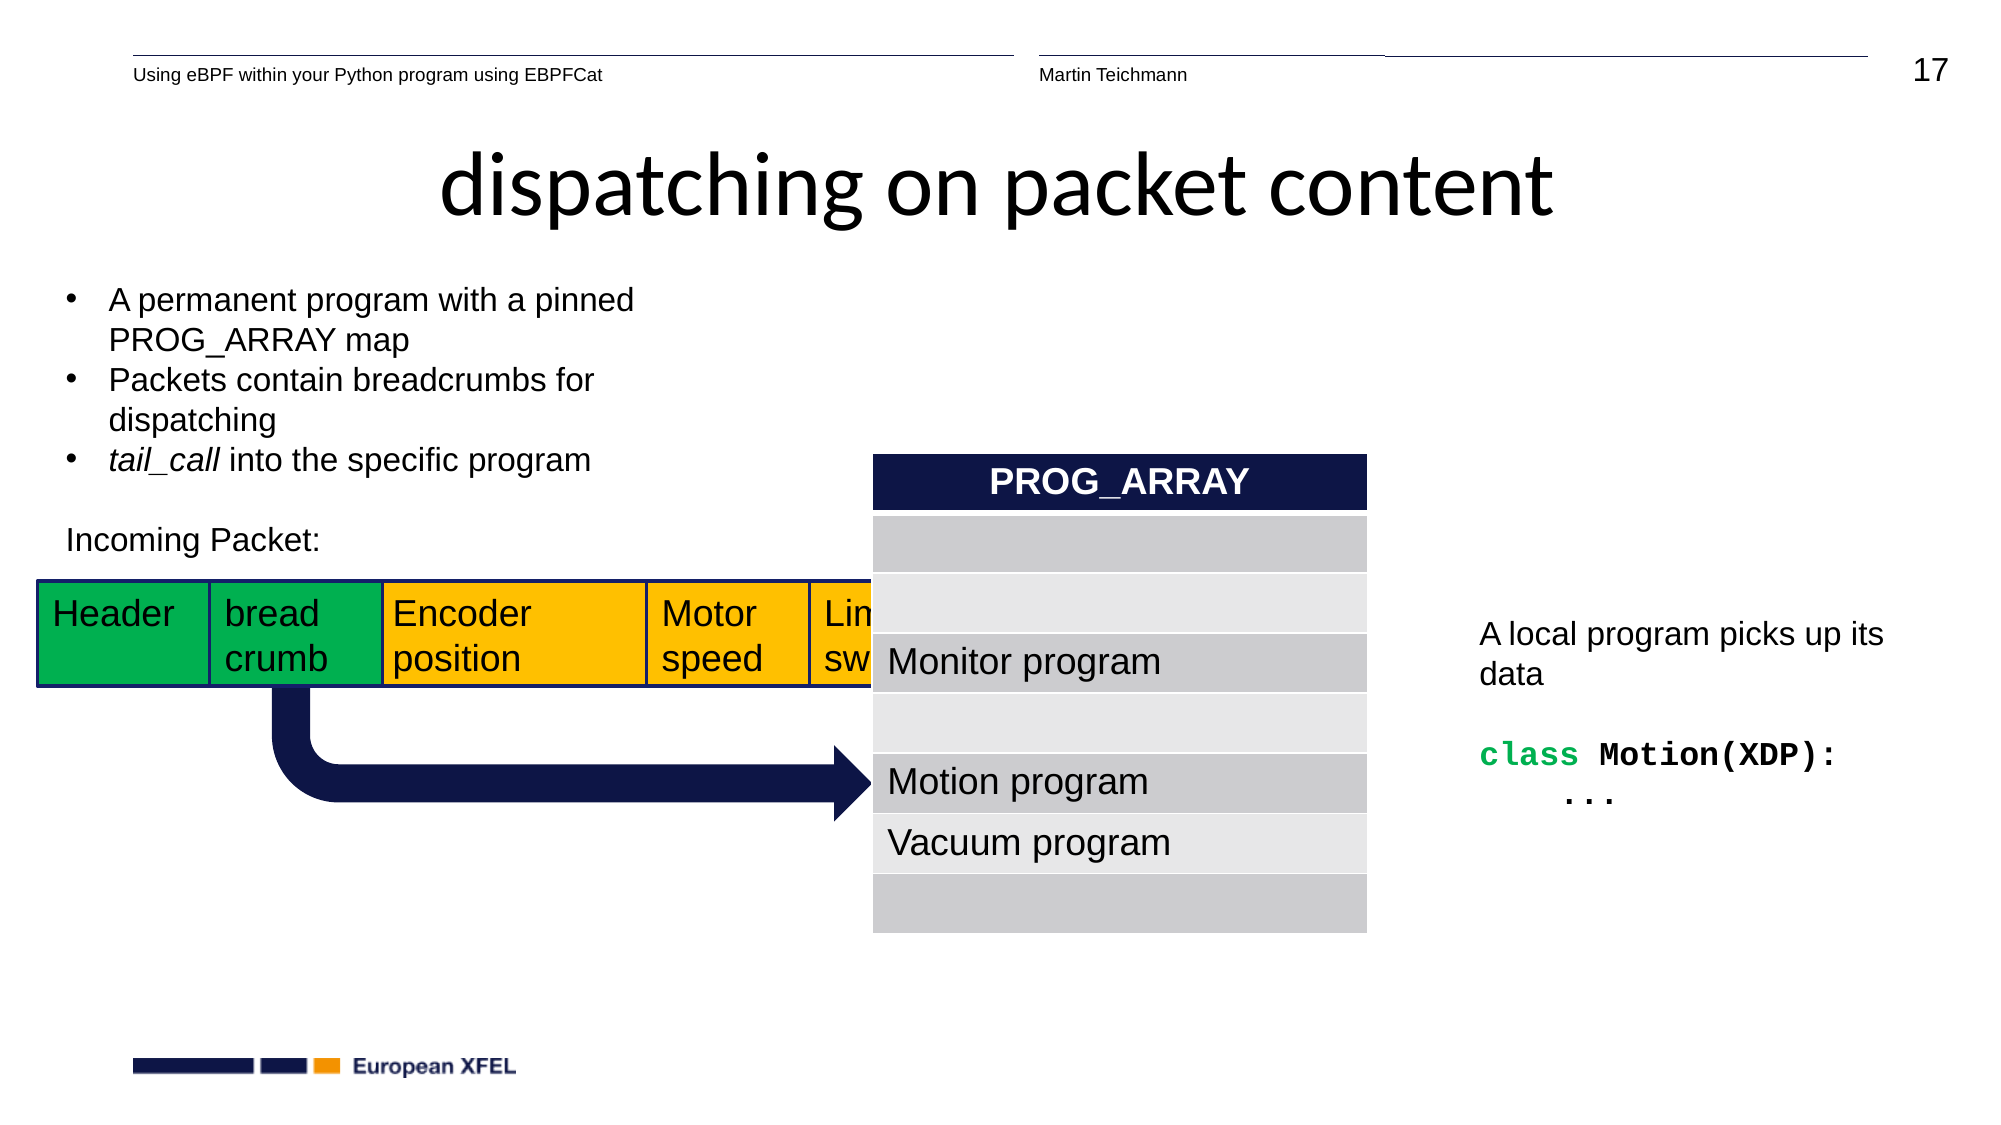

# dispatching on packet content
A permanent program with a pinned PROG_ARRAY map
Packets contain breadcrumbs for dispatching
tail_call into the specific program

Incoming Packet:

| PROG\_ARRAY |
| --- |
|  |
|  |
| Monitor program |
|  |
| Motion program |
| Vacuum program |
|  |
Header

bread crumb
Encoder position
Motor speed
Limit switches
A local program picks up its data

class Motion(XDP):
    ...